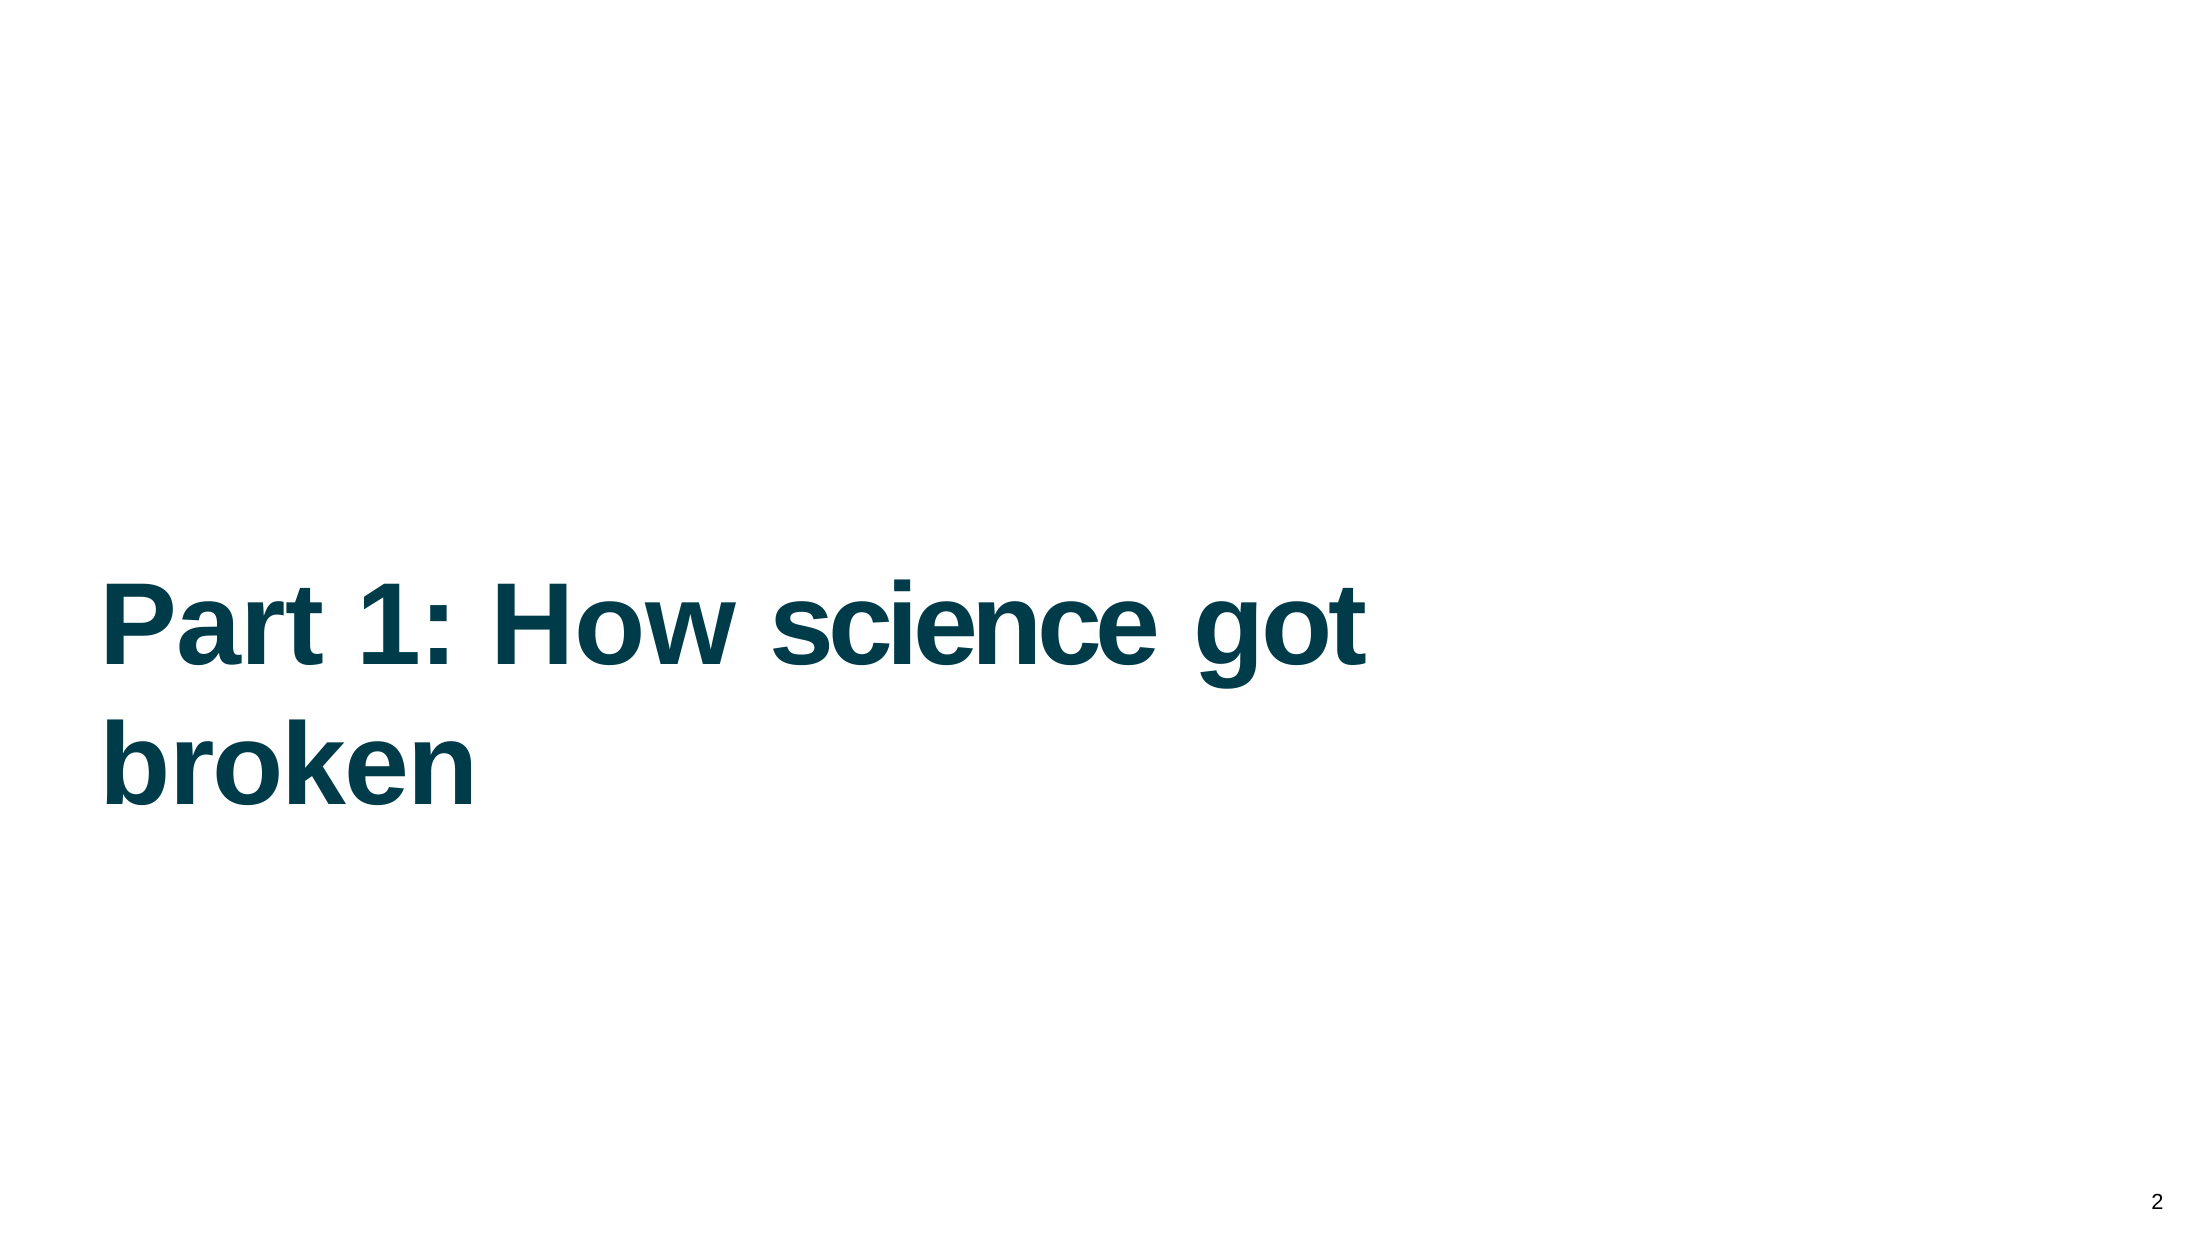

# Part 1: How science got broken
2